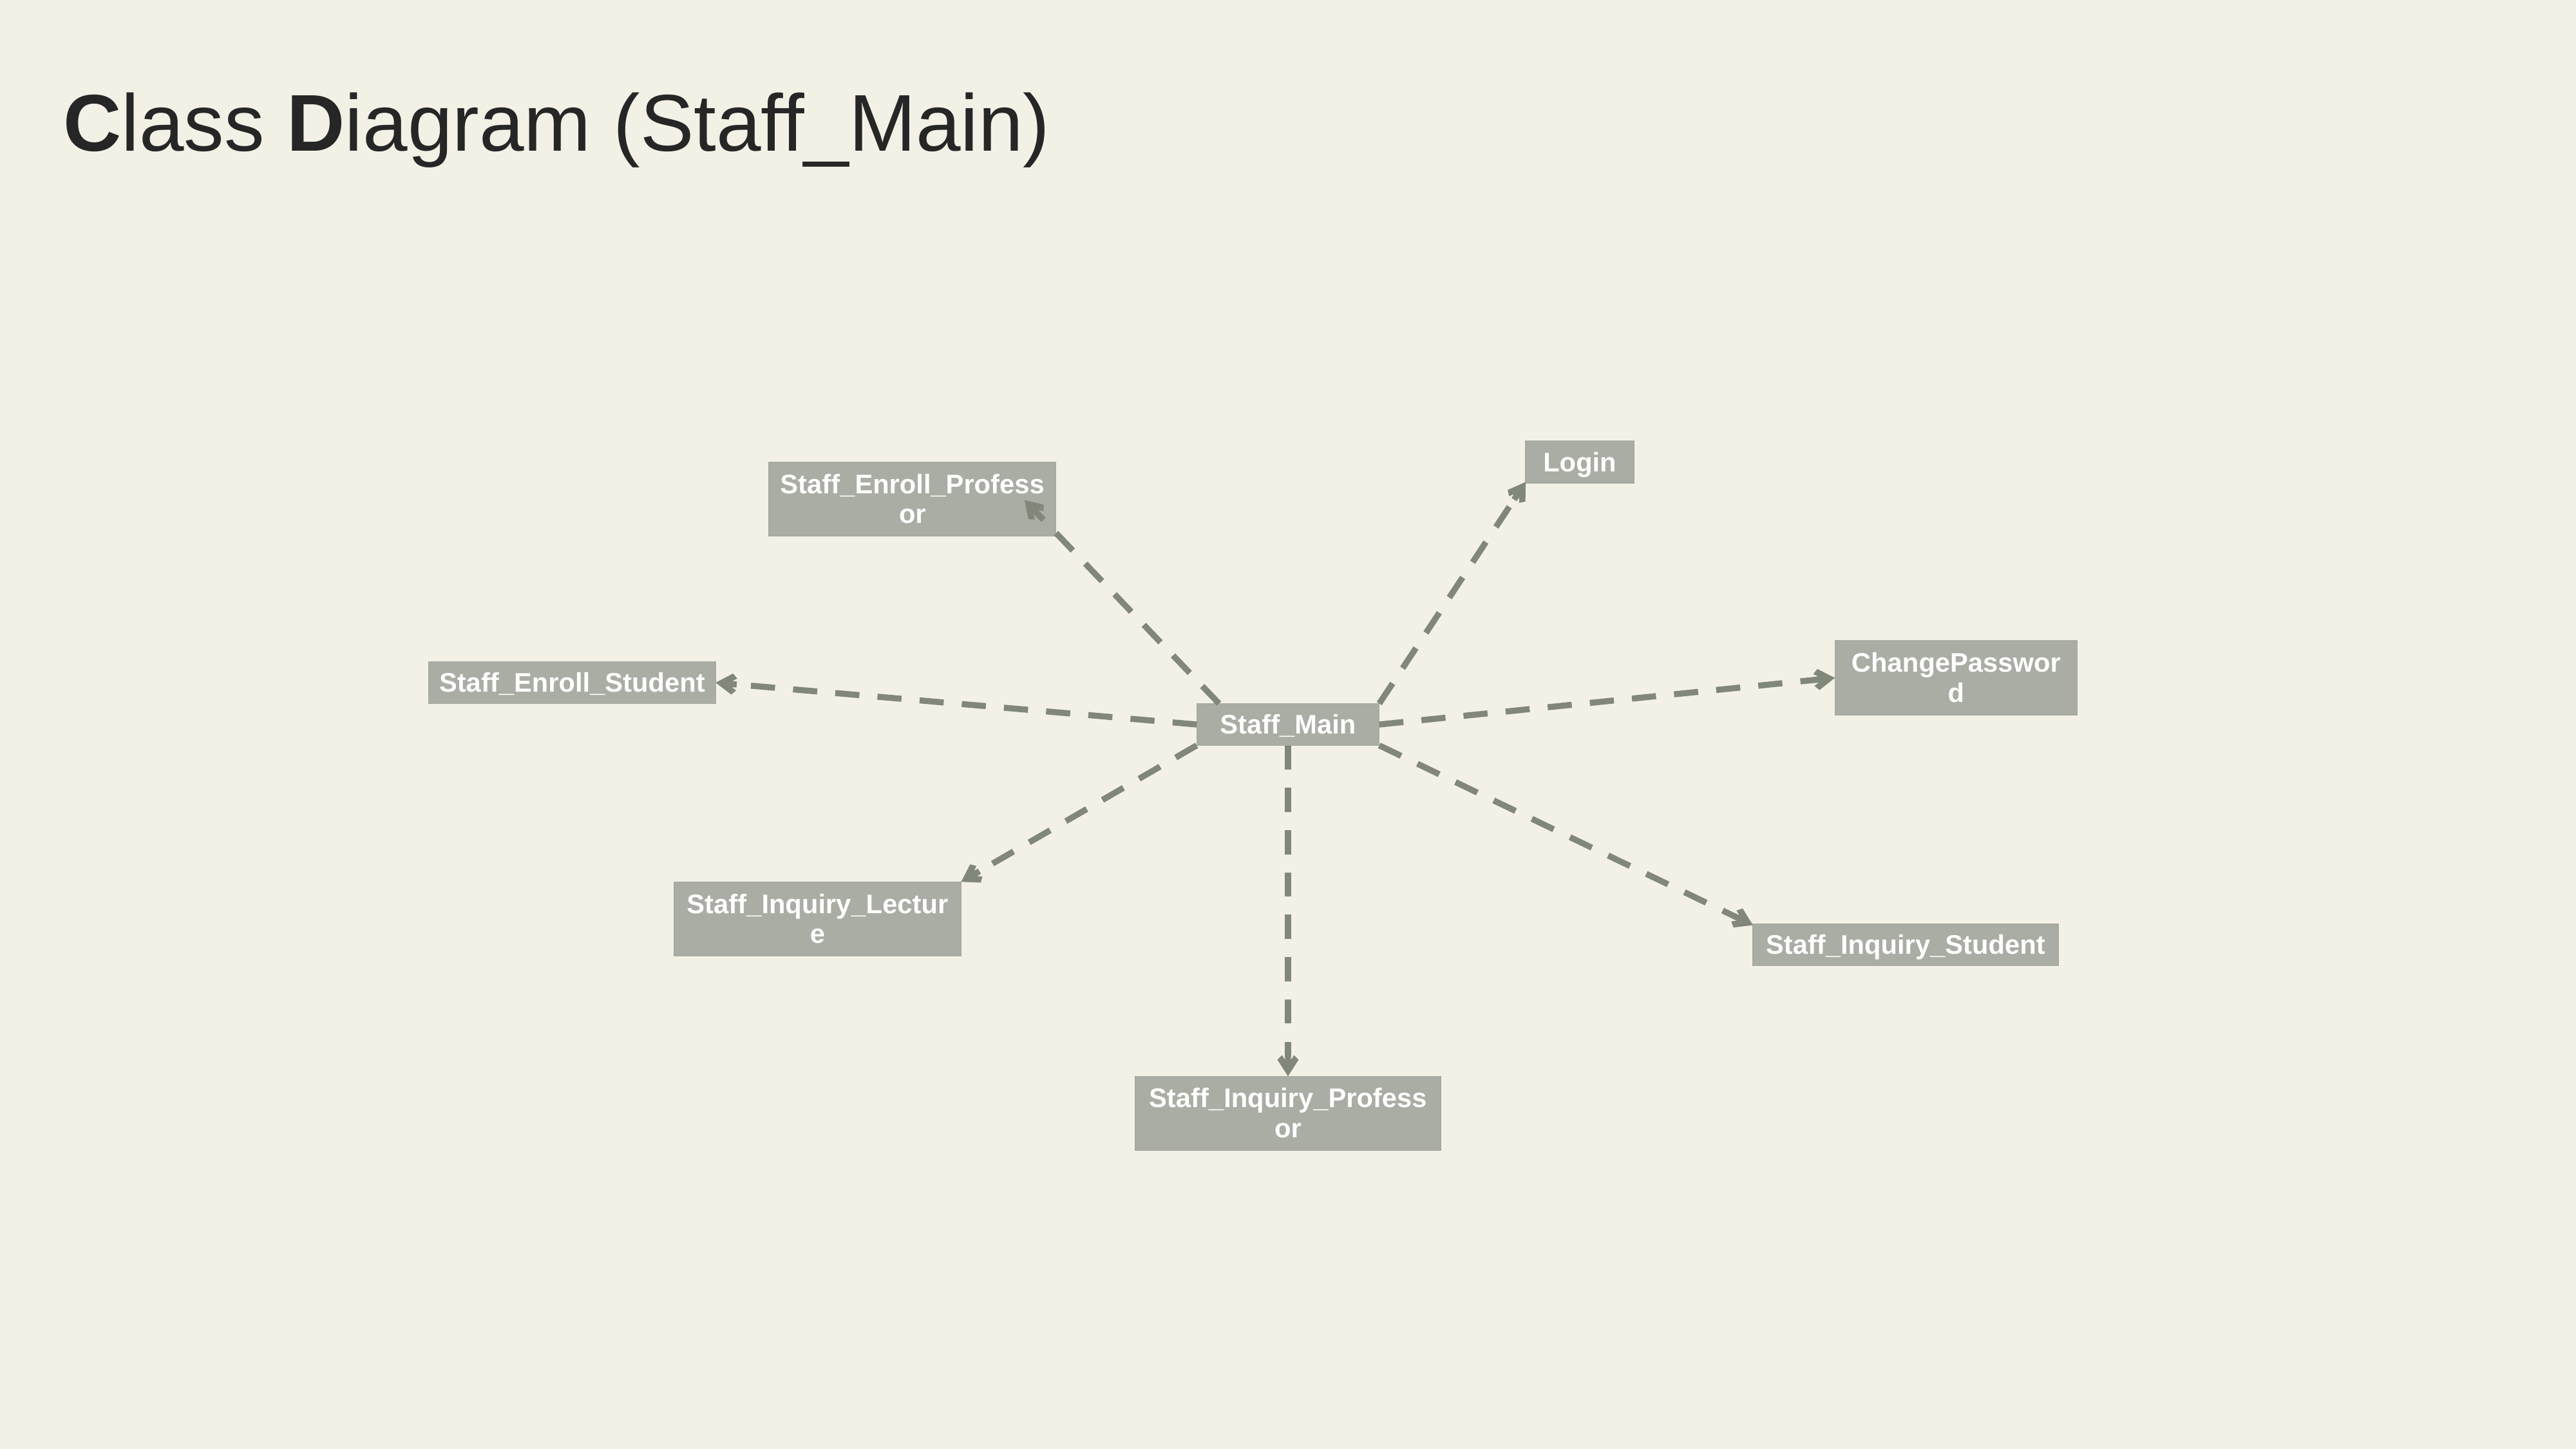

Class Diagram (Staff_Main)
| Login |
| --- |
| Staff\_Enroll\_Professor |
| --- |
| ChangePassword |
| --- |
| Staff\_Enroll\_Student |
| --- |
| Staff\_Main |
| --- |
| Staff\_Inquiry\_Lecture |
| --- |
| Staff\_Inquiry\_Student |
| --- |
| Staff\_Inquiry\_Professor |
| --- |